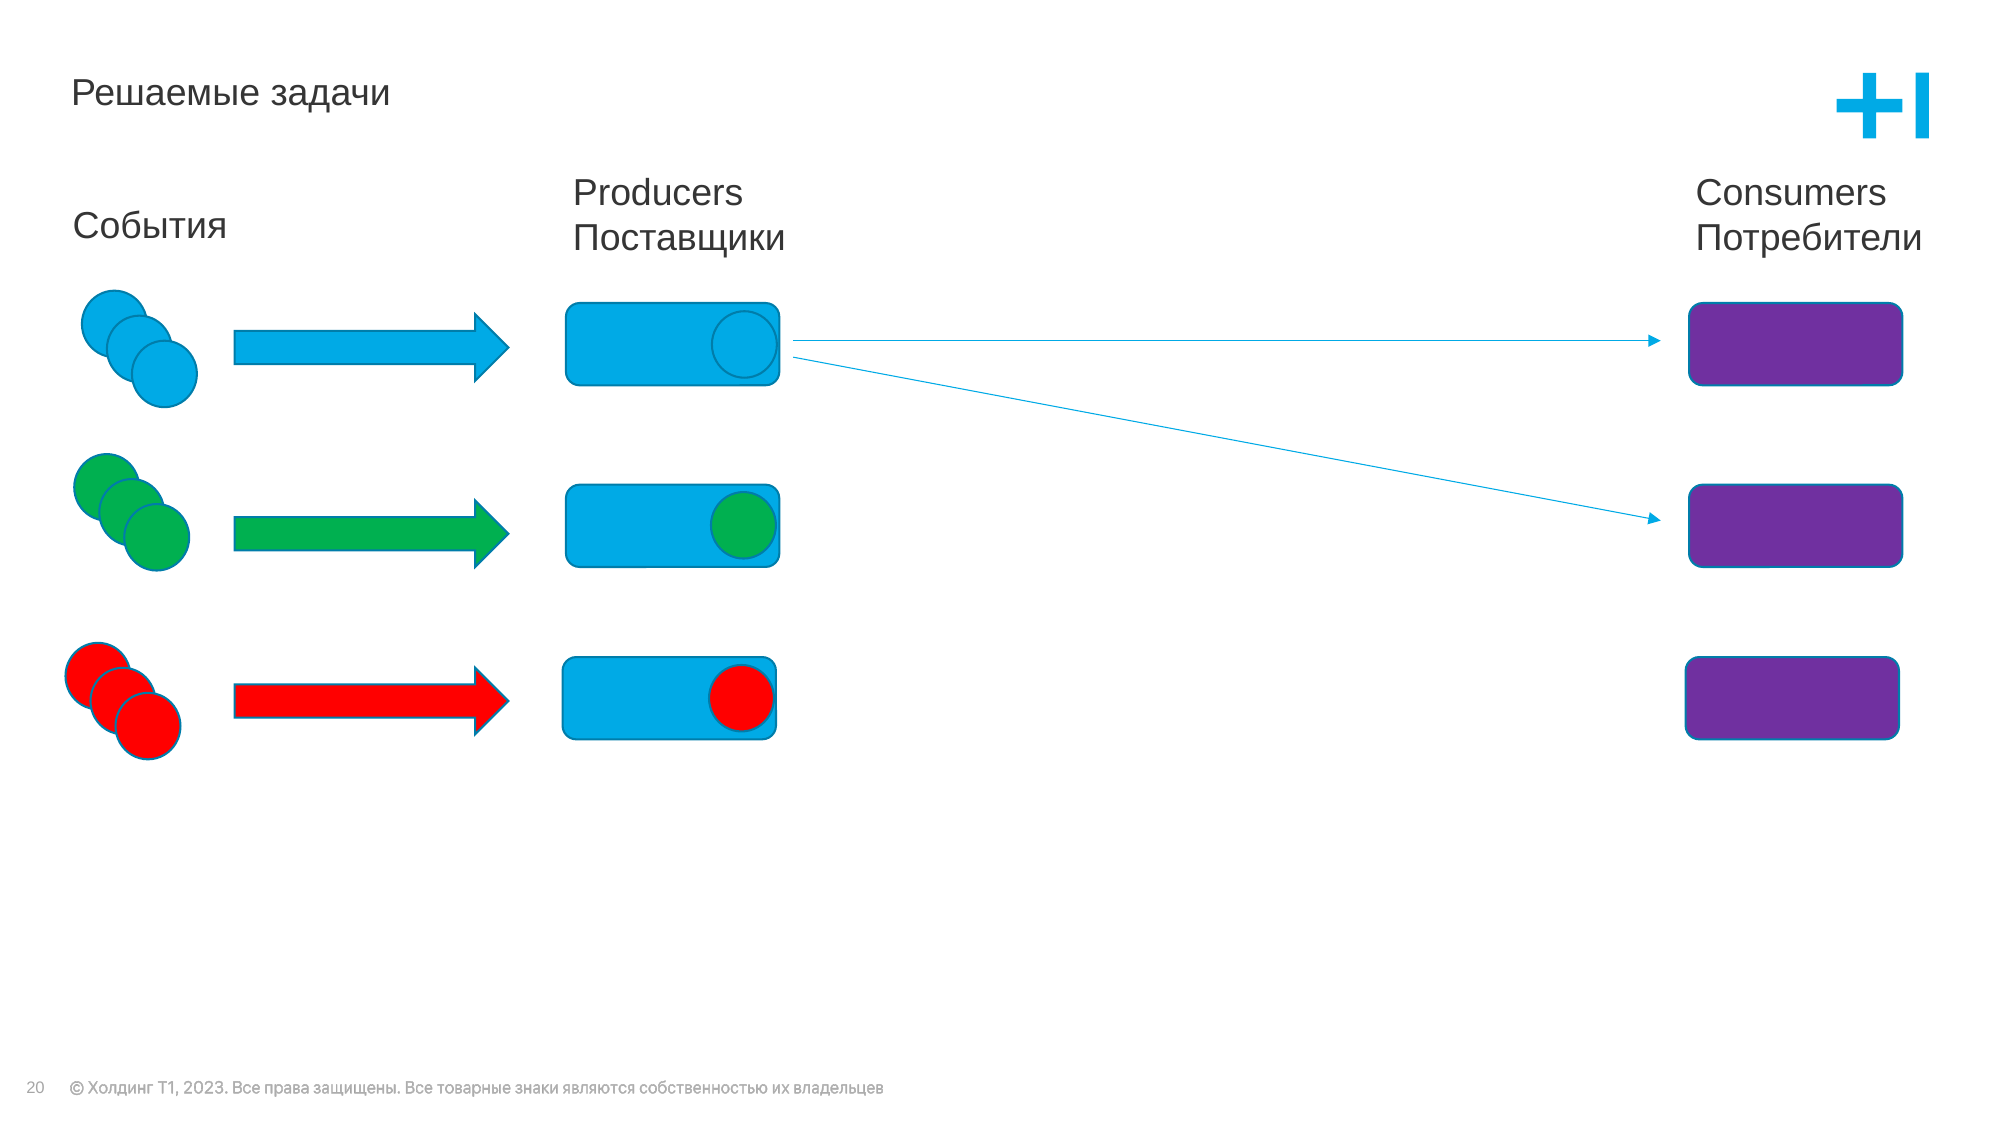

# Решаемые задачи
Producers
Поставщики
Consumers
Потребители
События